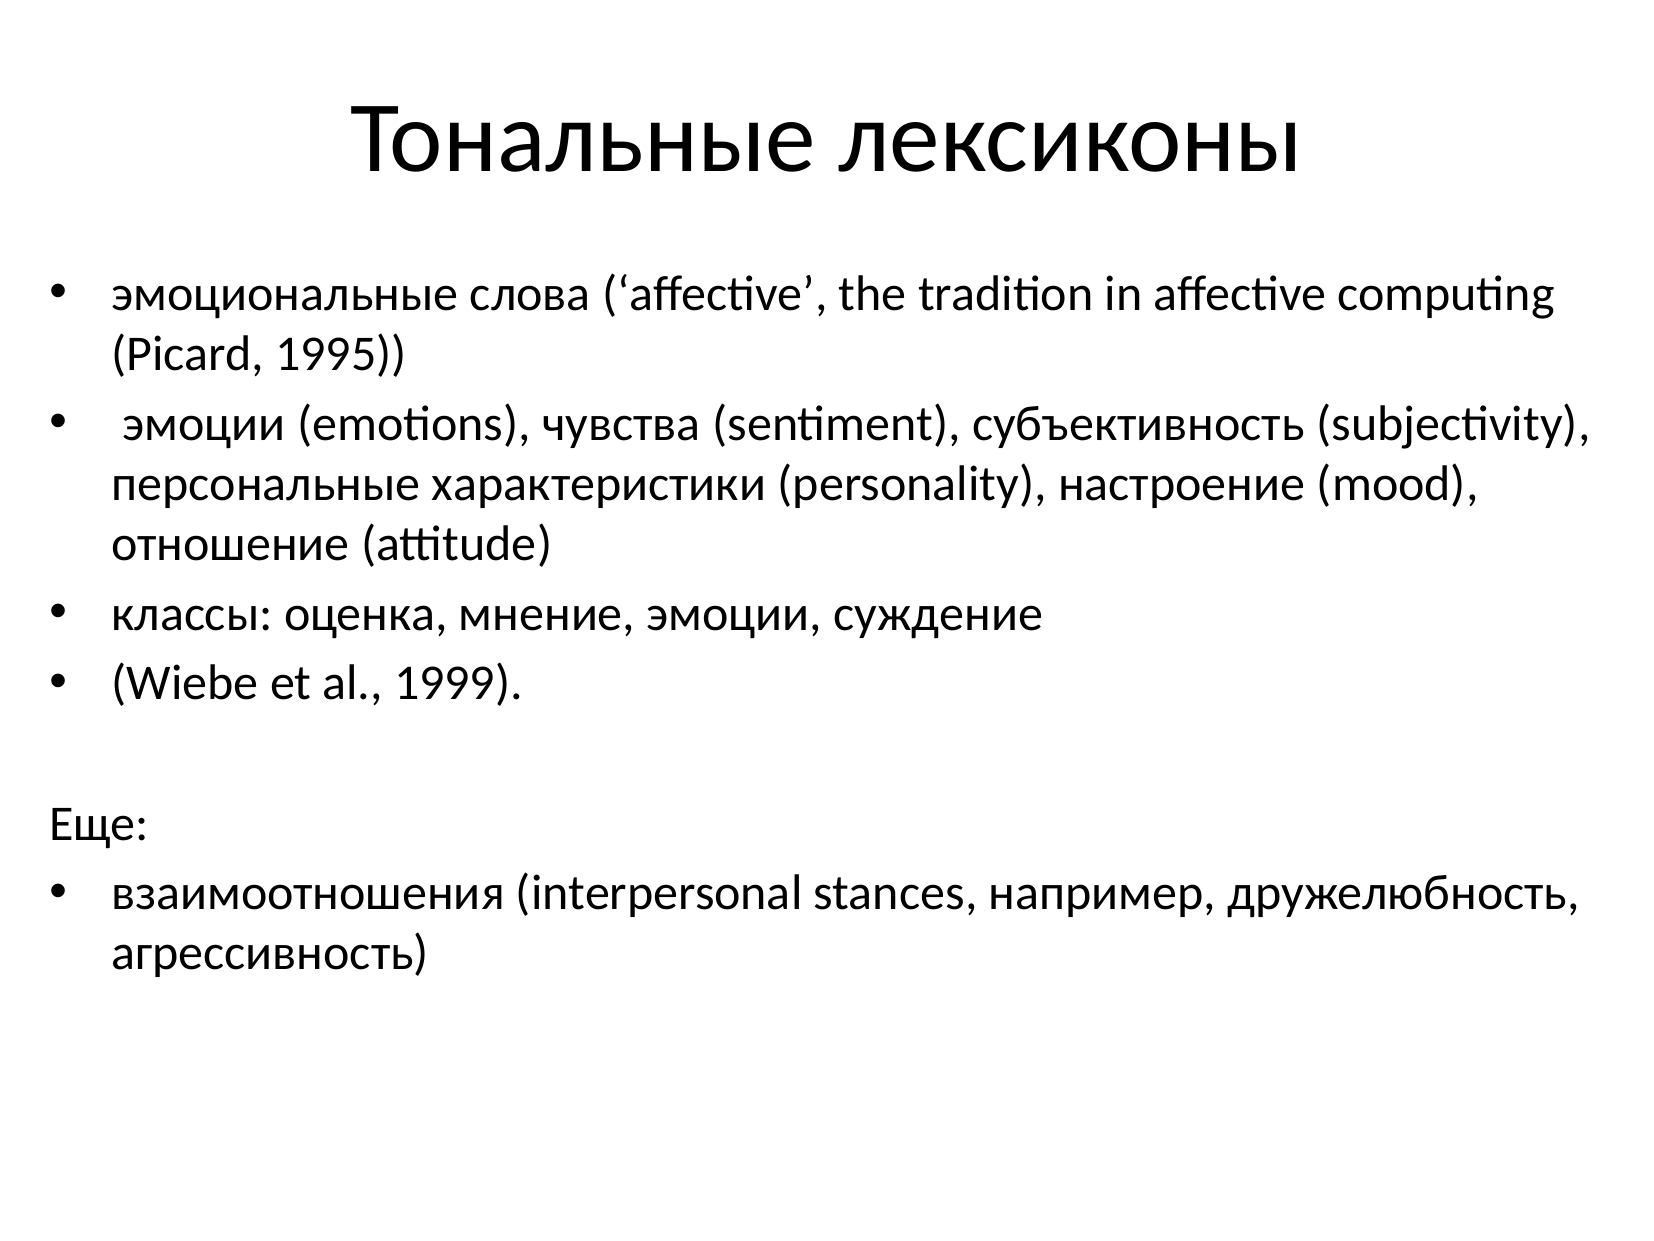

# Тональные лексиконы
эмоциональные слова (‘affective’, the tradition in affective computing (Picard, 1995))
 эмоции (emotions), чувства (sentiment), субъективность (subjectivity), персональные характеристики (personality), настроение (mood), отношение (attitude)
классы: оценка, мнение, эмоции, суждение
(Wiebe et al., 1999).

Еще:
взаимоотношения (interpersonal stances, например, дружелюбность, агрессивность)